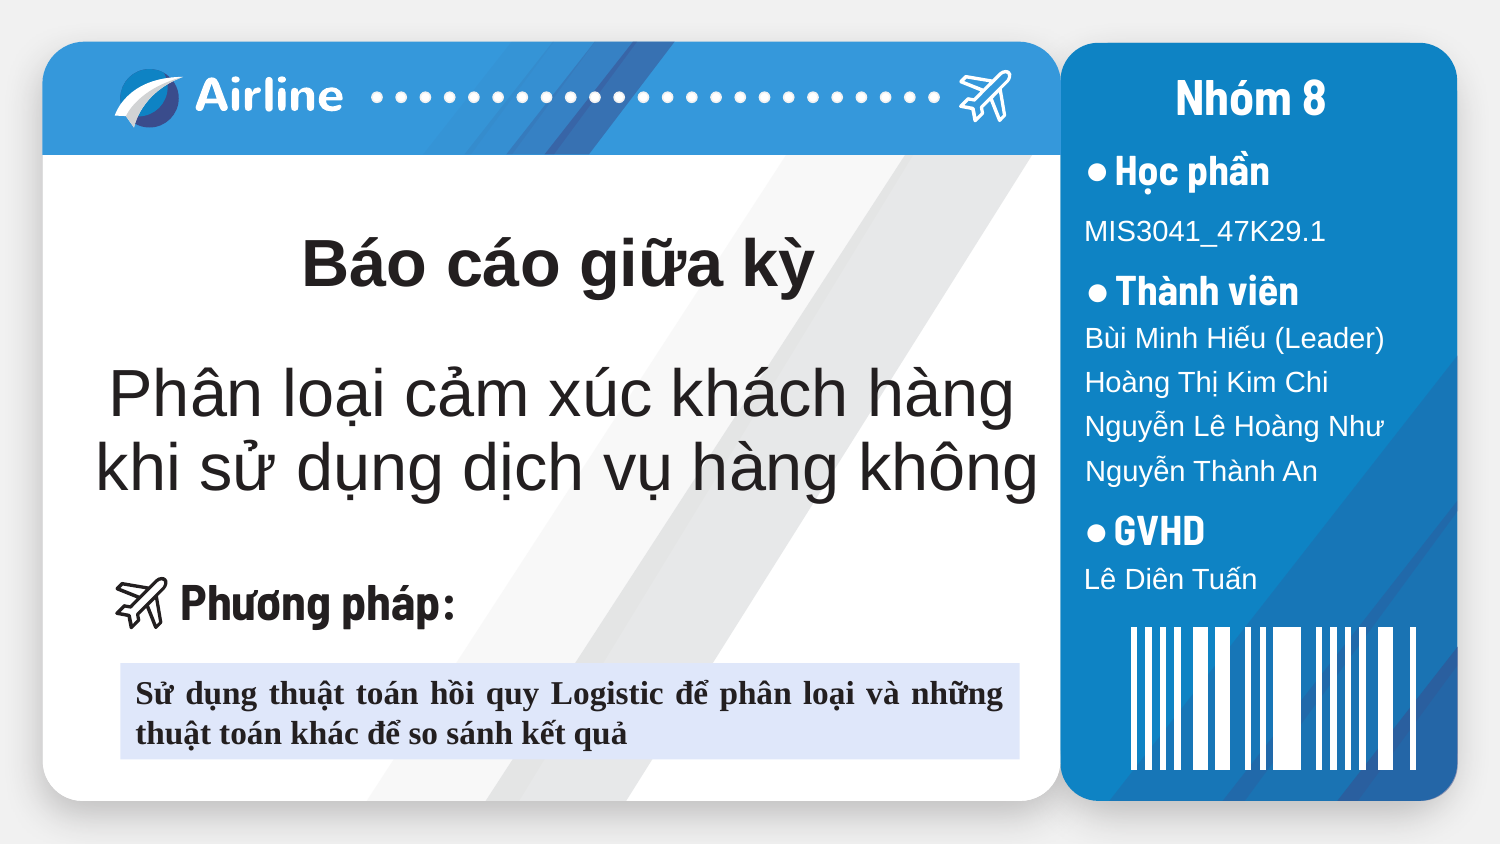

Nhóm 8

Học phần
MIS3041_47K29.1
Báo cáo giữa kỳ
Thành viên
Bùi Minh Hiếu (Leader)
# Phân loại cảm xúc khách hàng
Hoàng Thị Kim Chi
Nguyễn Lê Hoàng Như
khi sử dụng dịch vụ hàng không
Nguyễn Thành An
GVHD
Lê Diên Tuấn
Phương pháp:

Sử dụng thuật toán hồi quy Logistic để phân loại và những thuật toán khác để so sánh kết quả